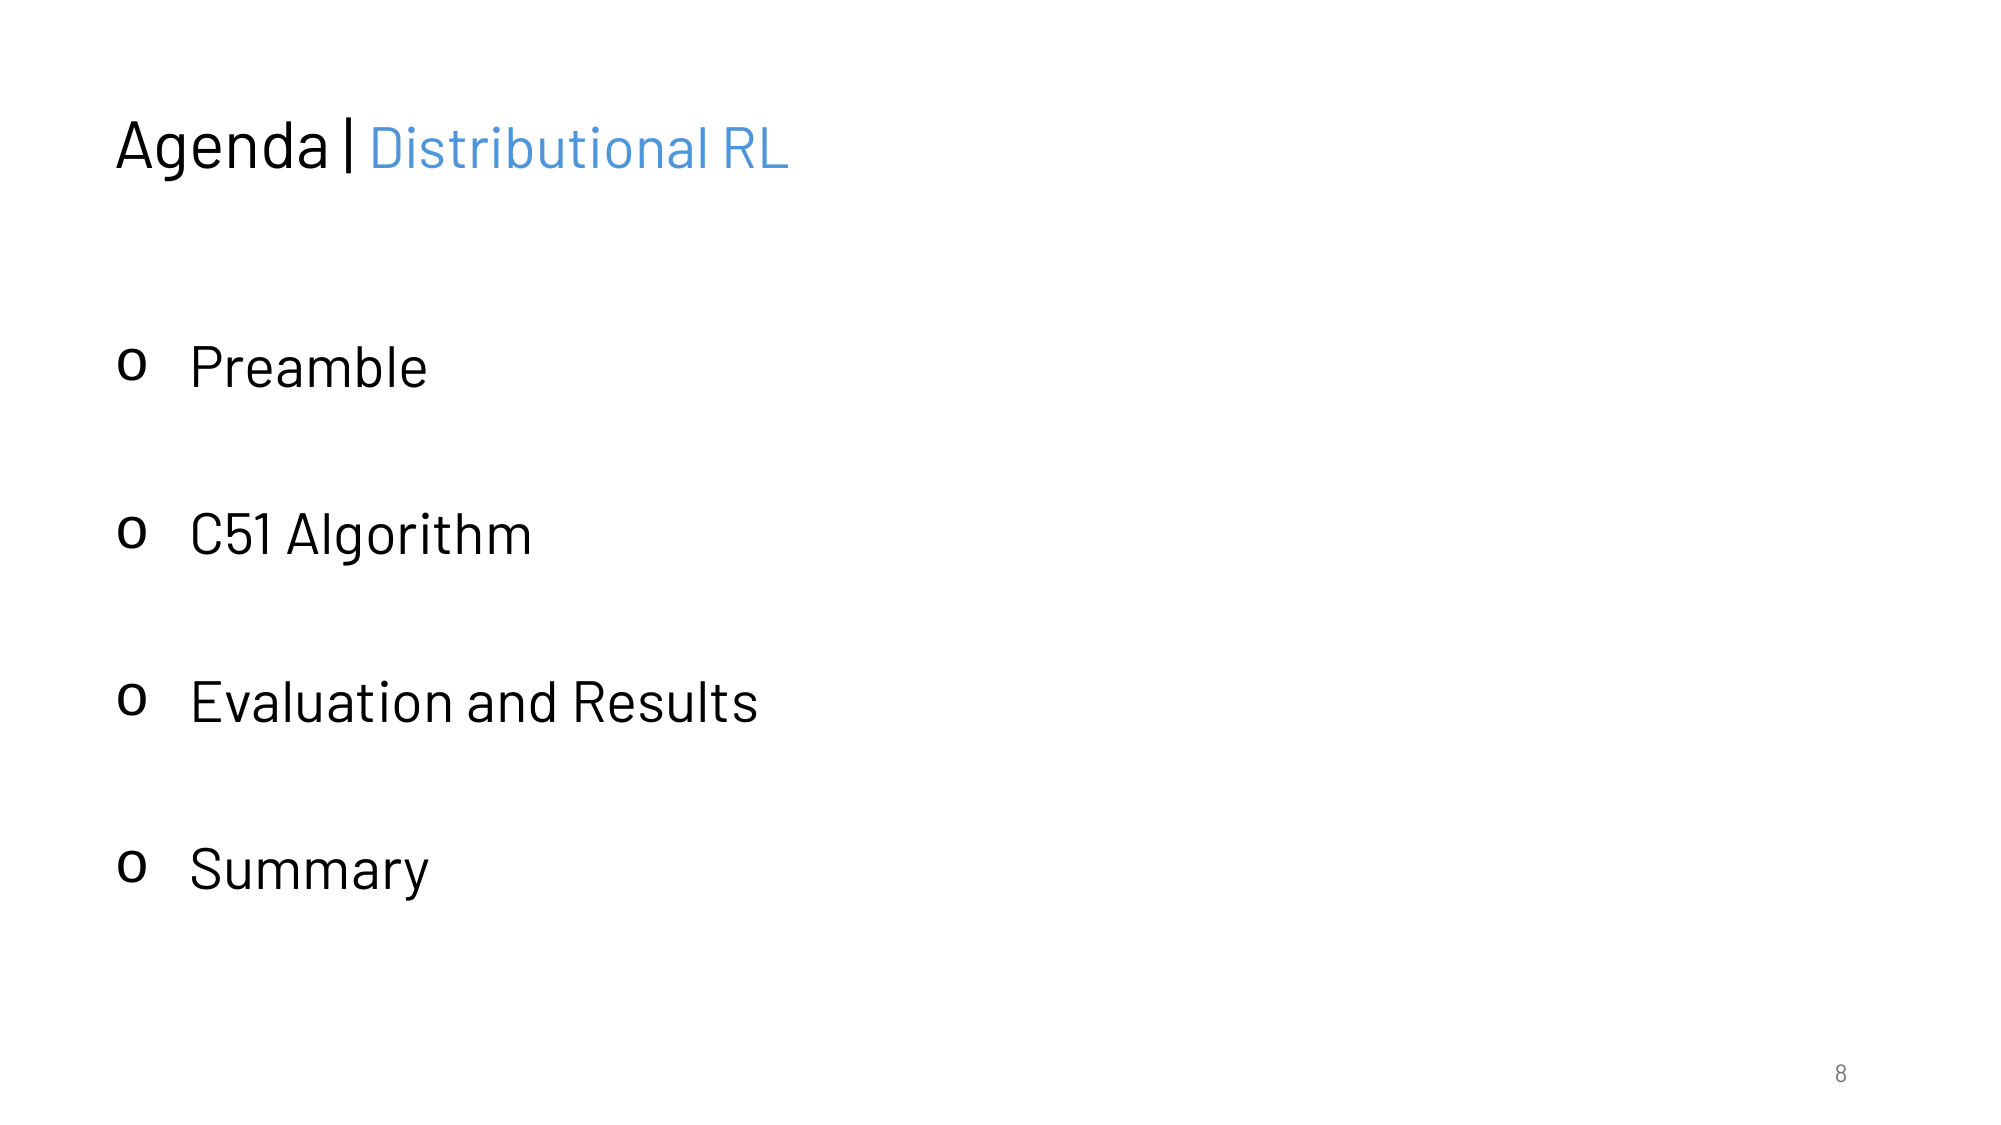

# Agenda | Distributional RL

Preamble

C51 Algorithm

Evaluation and Results

Summary
8